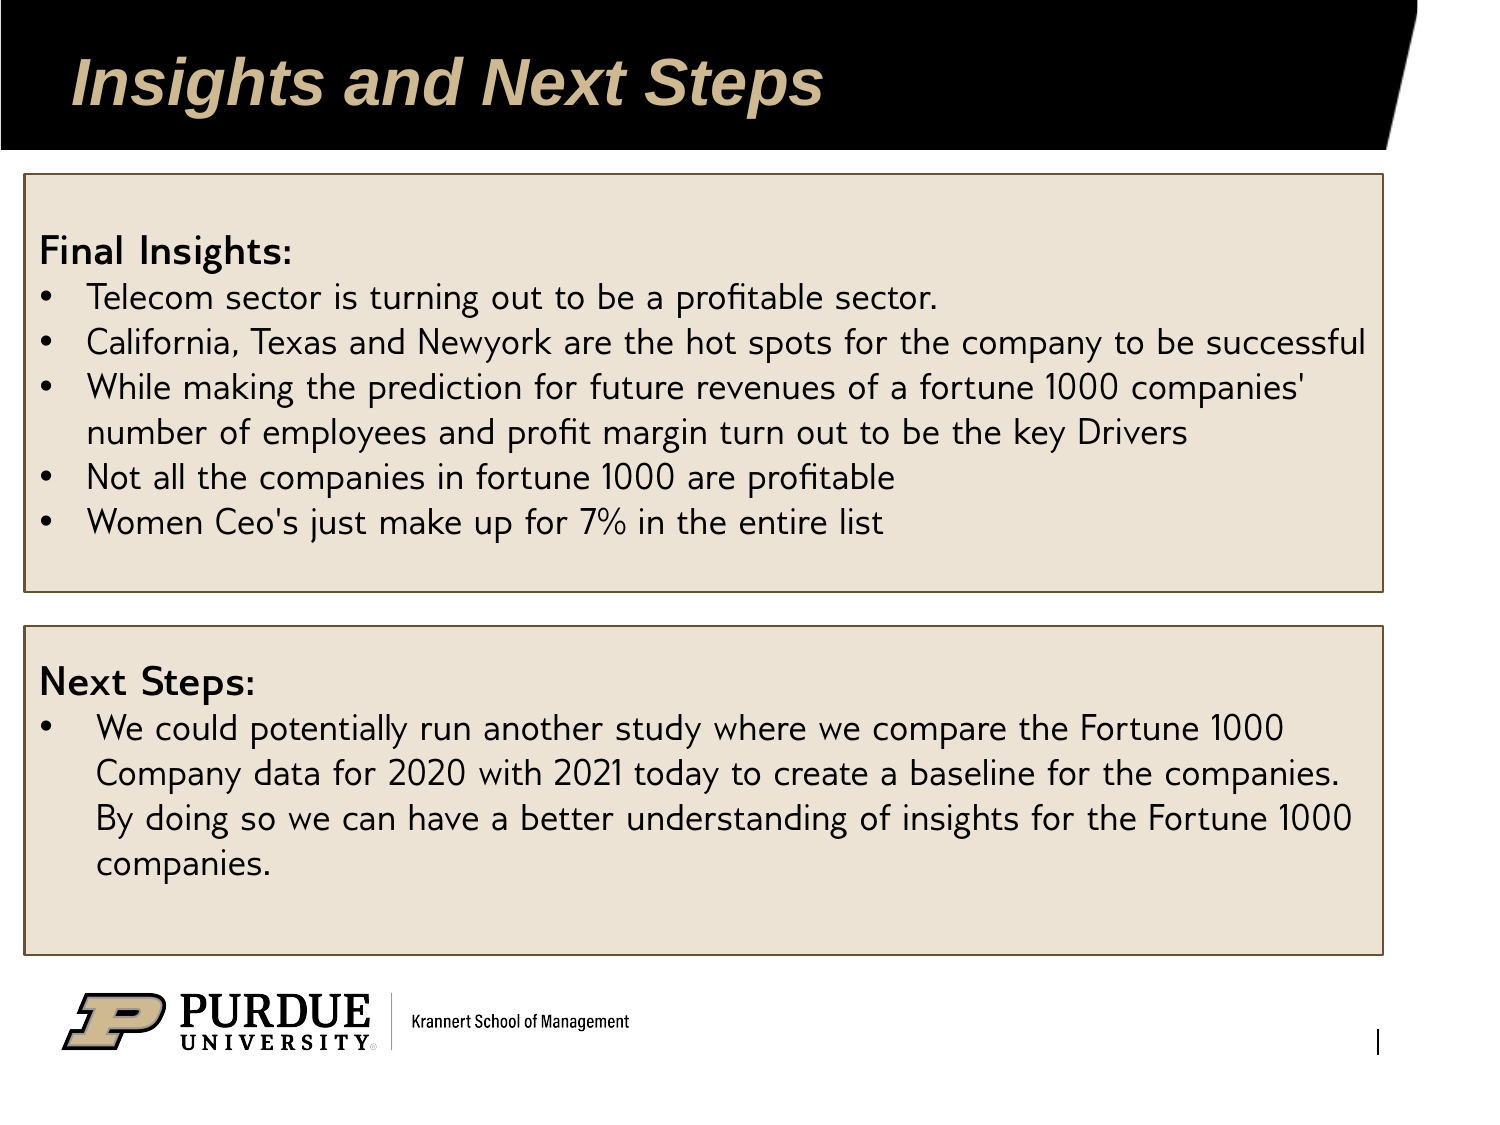

# Insights and Next Steps
Final Insights:
Telecom sector is turning out to be a profitable sector.
California, Texas and Newyork are the hot spots for the company to be successful
While making the prediction for future revenues of a fortune 1000 companies' number of employees and profit margin turn out to be the key Drivers
Not all the companies in fortune 1000 are profitable
Women Ceo's just make up for 7% in the entire list
Next Steps:
We could potentially run another study where we compare the Fortune 1000 Company data for 2020 with 2021 today to create a baseline for the companies. By doing so we can have a better understanding of insights for the Fortune 1000 companies.